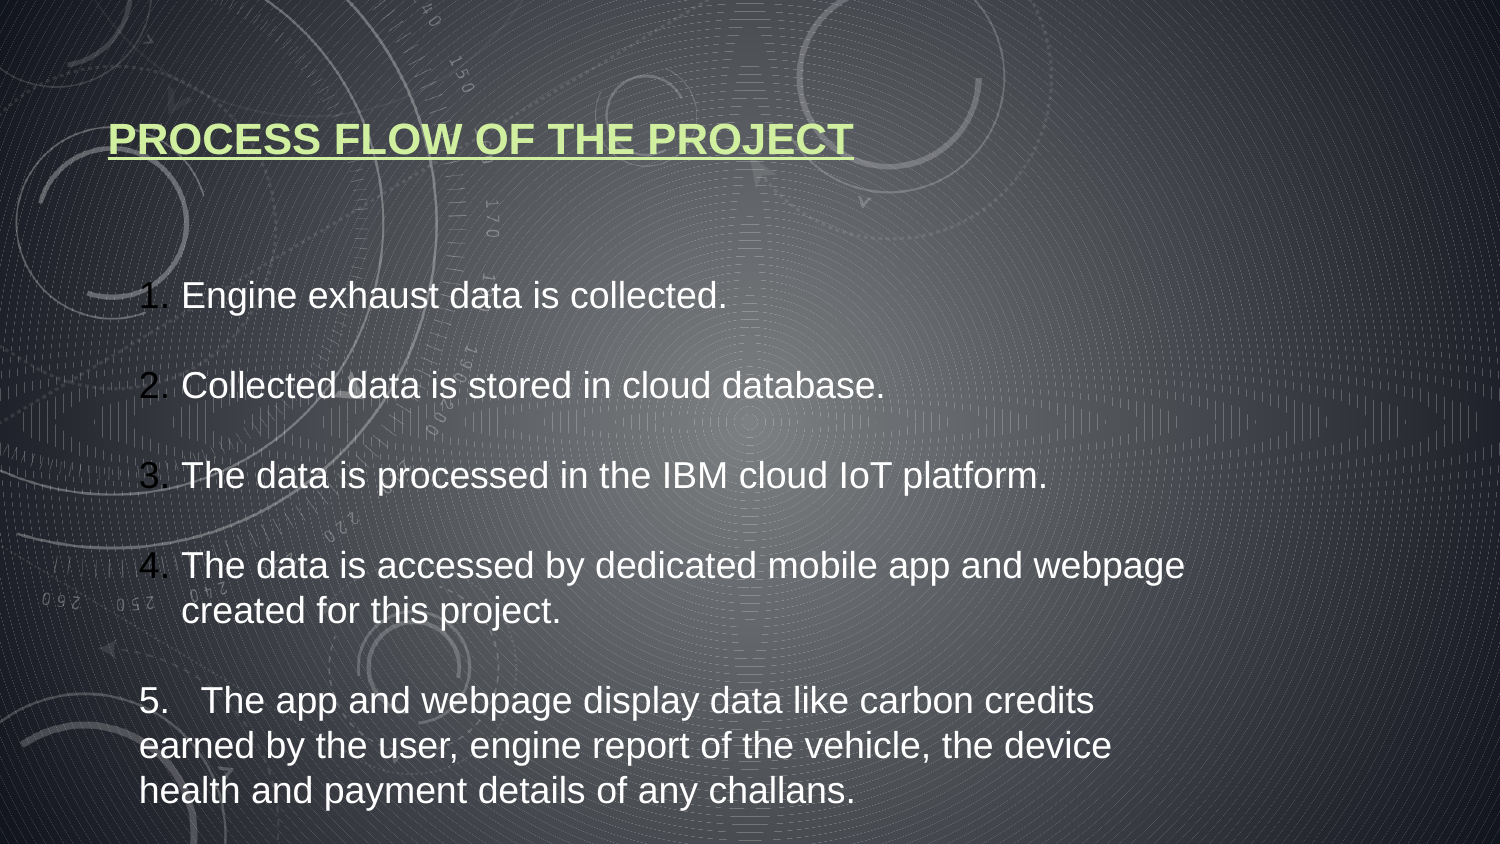

PROCESS FLOW OF THE PROJECT
Engine exhaust data is collected.

Collected data is stored in cloud database.

The data is processed in the IBM cloud IoT platform.

The data is accessed by dedicated mobile app and webpage created for this project.

5.   The app and webpage display data like carbon credits earned by the user, engine report of the vehicle, the device health and payment details of any challans.